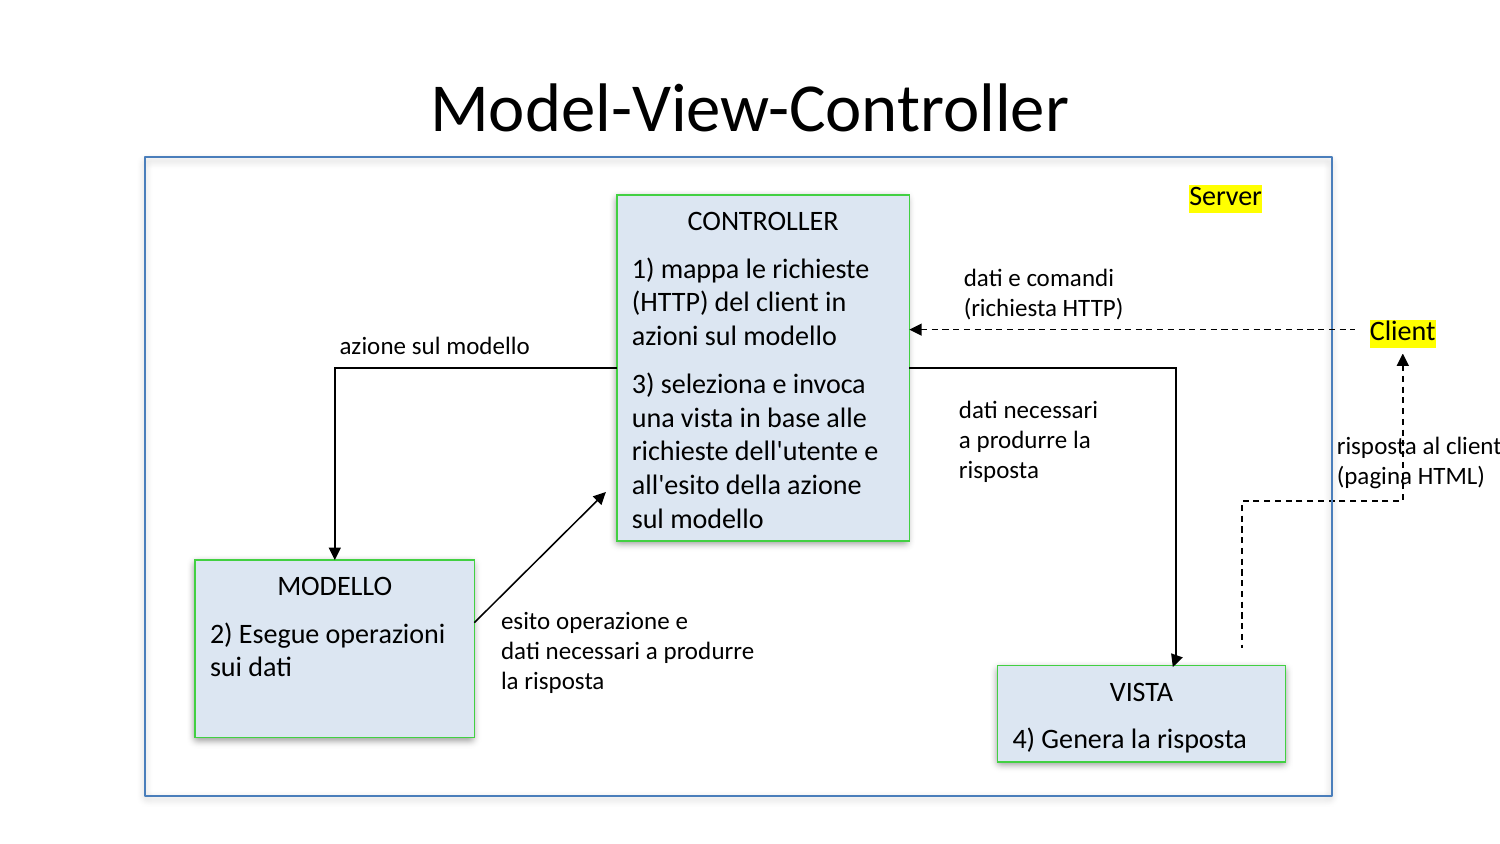

# Model-View-Controller

Server
CONTROLLER
1) mappa le richieste (HTTP) del client in azioni sul modello
3) seleziona e invoca una vista in base alle richieste dell'utente e all'esito della azione sul modello
dati e comandi
(richiesta HTTP)
Client
azione sul modello
dati necessari
a produrre la
risposta
risposta al client
(pagina HTML)

MODELLO
2) Esegue operazioni sui dati

esito operazione e
dati necessari a produrre
la risposta
VISTA
4) Genera la risposta